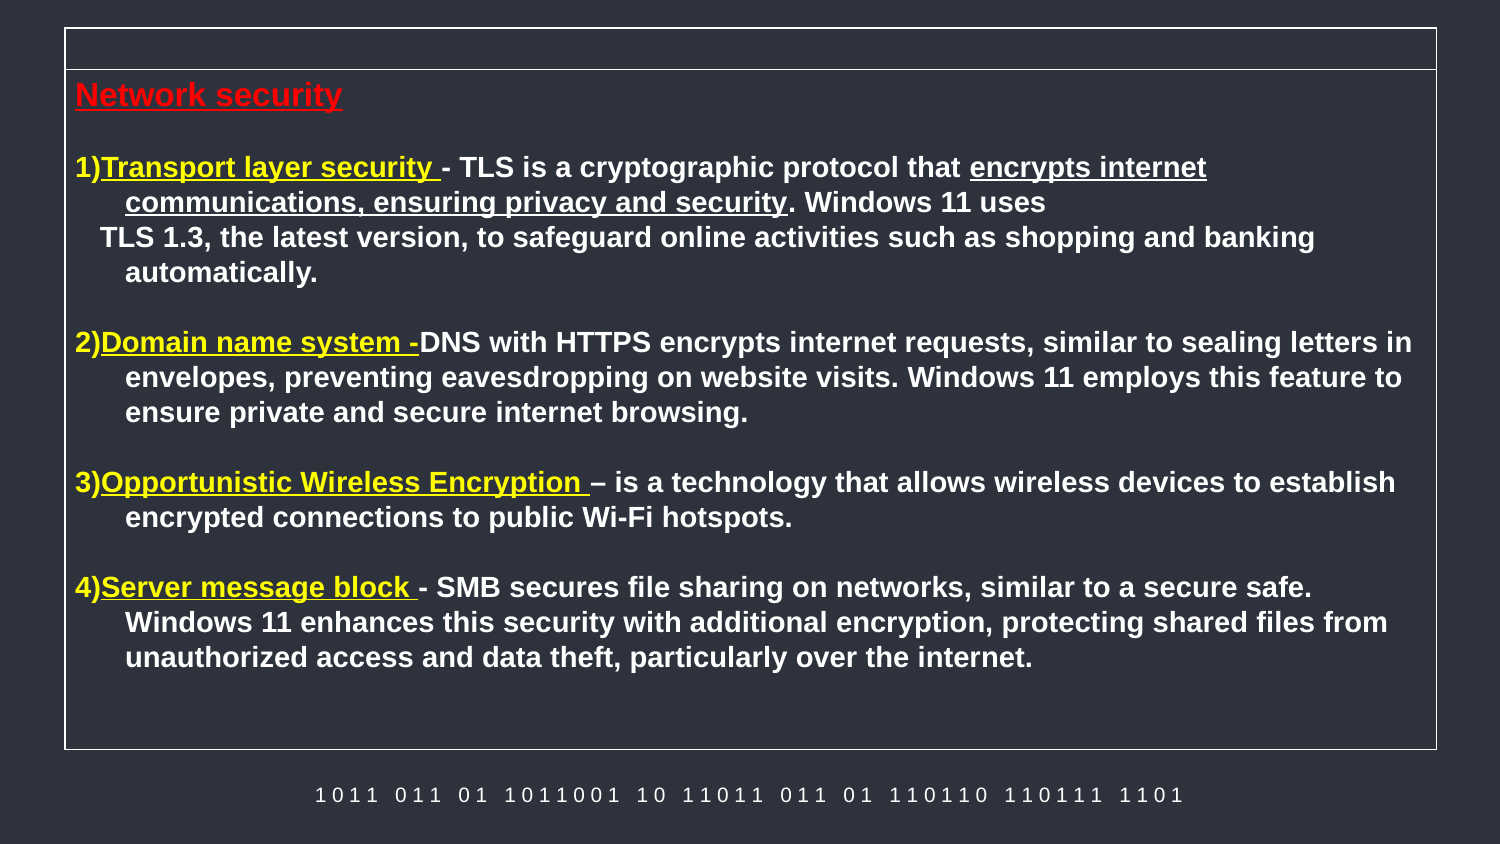

Network security

1)Transport layer security - TLS is a cryptographic protocol that encrypts internet communications, ensuring privacy and security. Windows 11 uses
   TLS 1.3, the latest version, to safeguard online activities such as shopping and banking automatically.

2)Domain name system -DNS with HTTPS encrypts internet requests, similar to sealing letters in envelopes, preventing eavesdropping on website visits. Windows 11 employs this feature to ensure private and secure internet browsing.

3)Opportunistic Wireless Encryption – is a technology that allows wireless devices to establish encrypted connections to public Wi-Fi hotspots.

4)Server message block - SMB secures file sharing on networks, similar to a secure safe. Windows 11 enhances this security with additional encryption, protecting shared files from unauthorized access and data theft, particularly over the internet.